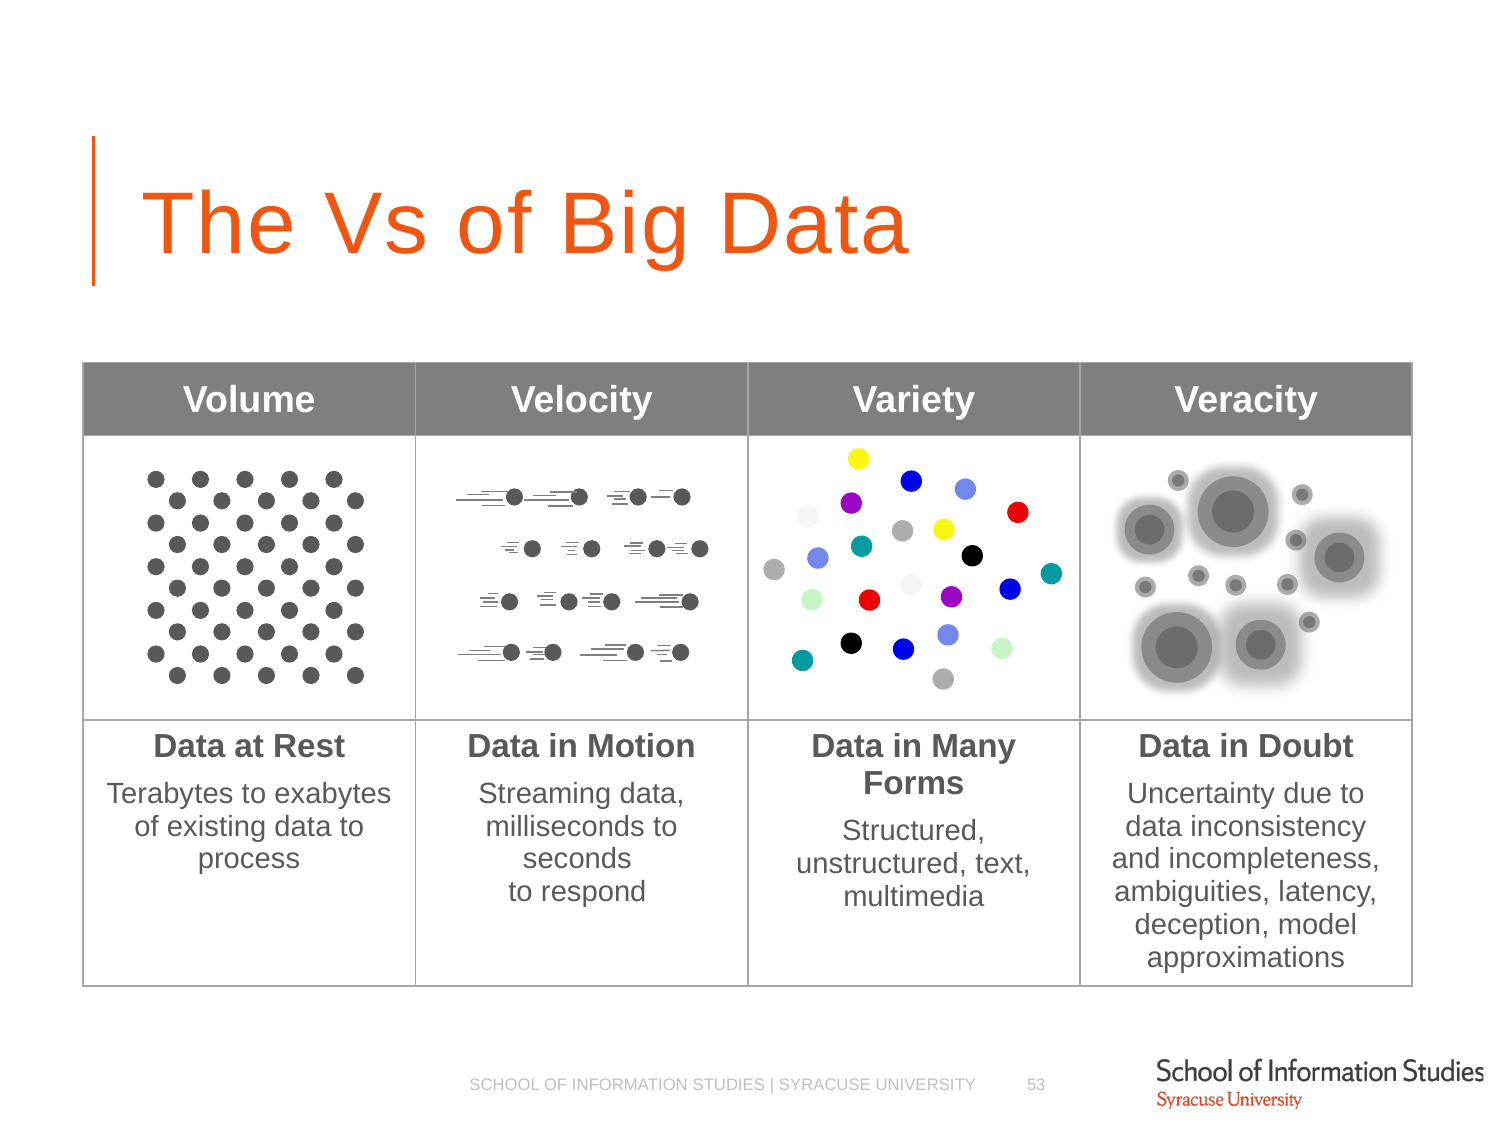

# The Vs of Big Data
| Volume | Velocity | Variety | Veracity |
| --- | --- | --- | --- |
|  |  |  |  |
| Data at Rest Terabytes to exabytes of existing data to process | Data in Motion Streaming data, milliseconds to seconds to respond | Data in Many Forms Structured, unstructured, text, multimedia | Data in Doubt Uncertainty due to data inconsistency and incompleteness, ambiguities, latency, deception, model approximations |

School of Information Studies | Syracuse University
53